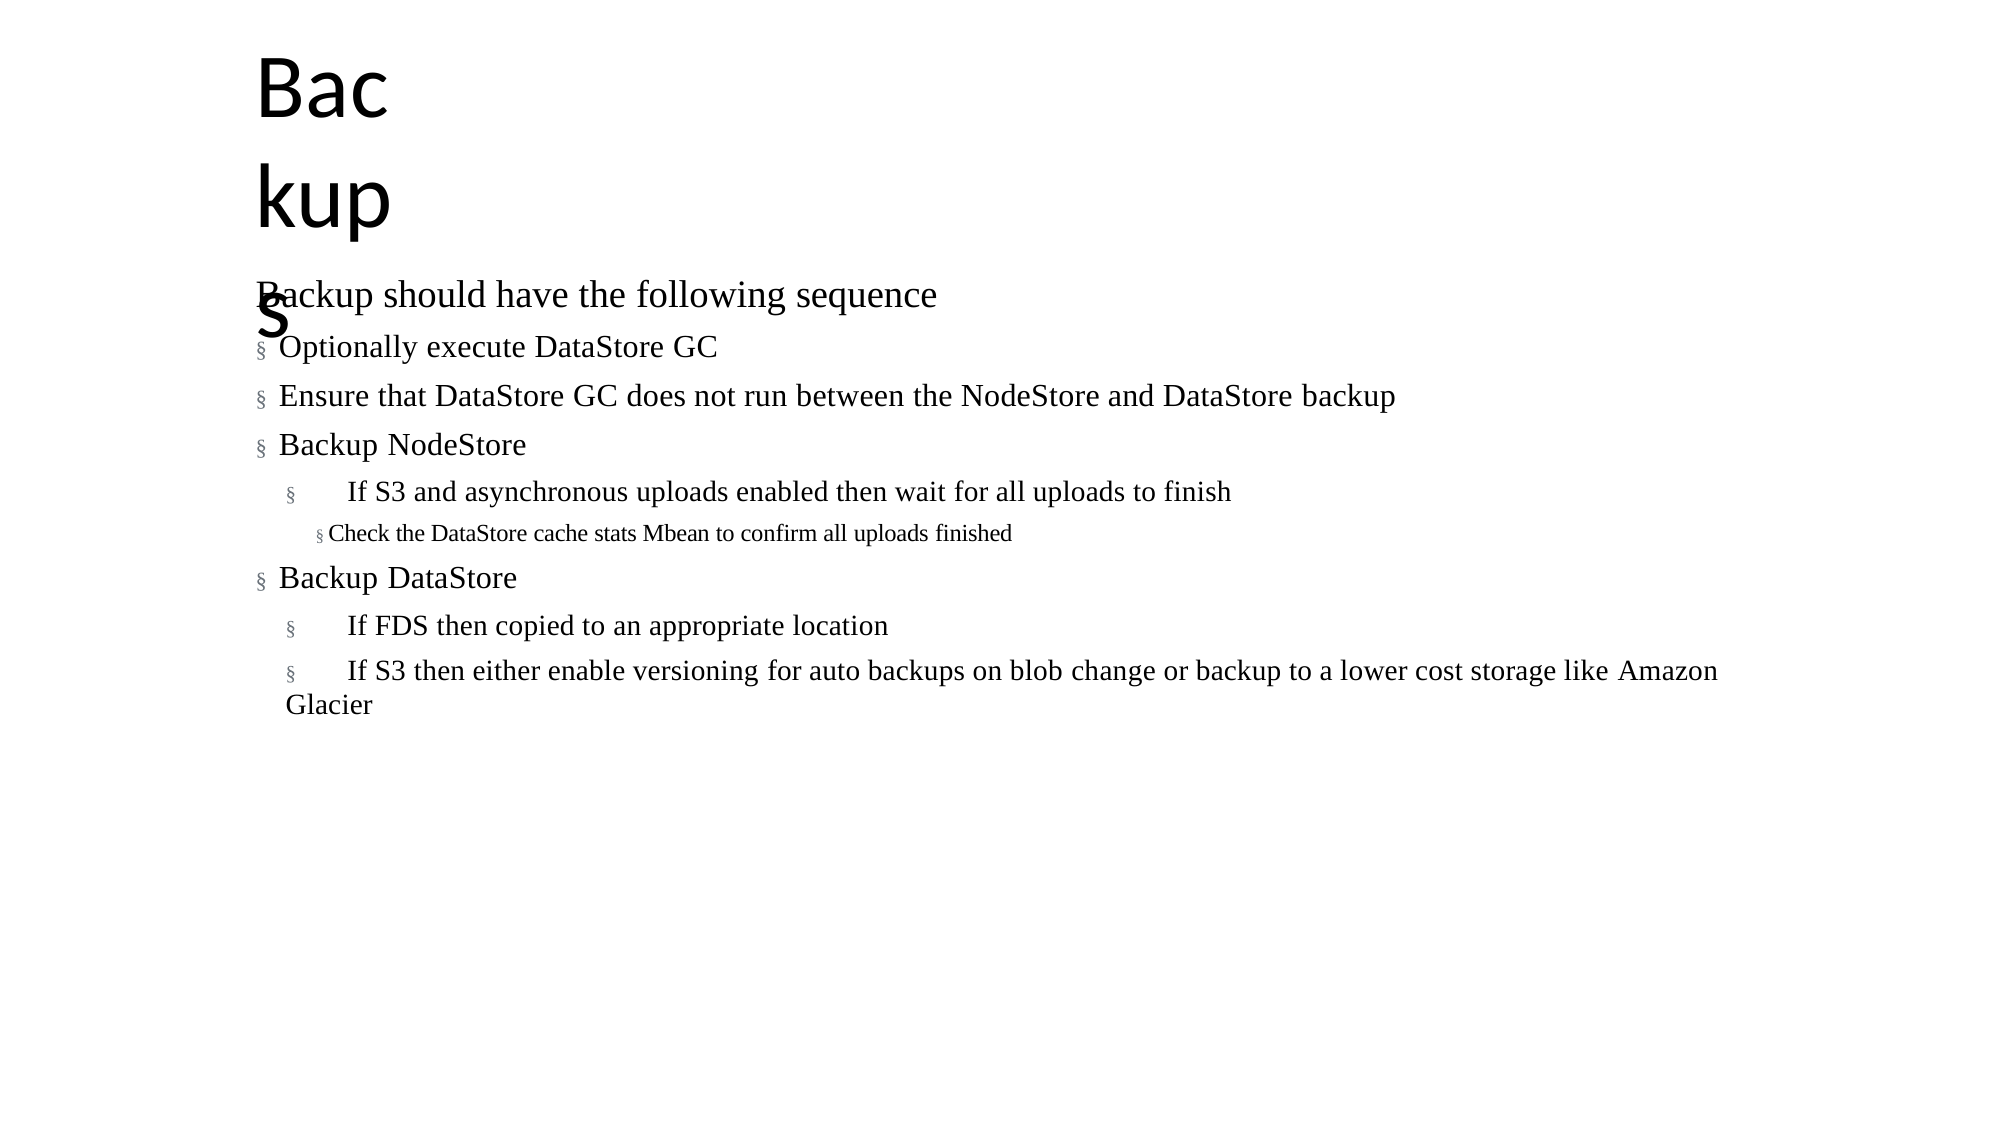

# Backups
Backup should have the following sequence
§ Optionally execute DataStore GC
§ Ensure that DataStore GC does not run between the NodeStore and DataStore backup
§ Backup NodeStore
§	If S3 and asynchronous uploads enabled then wait for all uploads to finish
§ Check the DataStore cache stats Mbean to confirm all uploads finished
§ Backup DataStore
§	If FDS then copied to an appropriate location
§	If S3 then either enable versioning for auto backups on blob change or backup to a lower cost storage like Amazon Glacier
' 2017 Adobe Systems Incorporated. All Rights Reserved. Adobe Confidential.
220
' 2017 Adobe Systems Incorporated. All Rights Reserved. Adobe Confidential.
' 2016 Adobe Systems Incorporated. All Rights Reserved. Adobe Confidential.